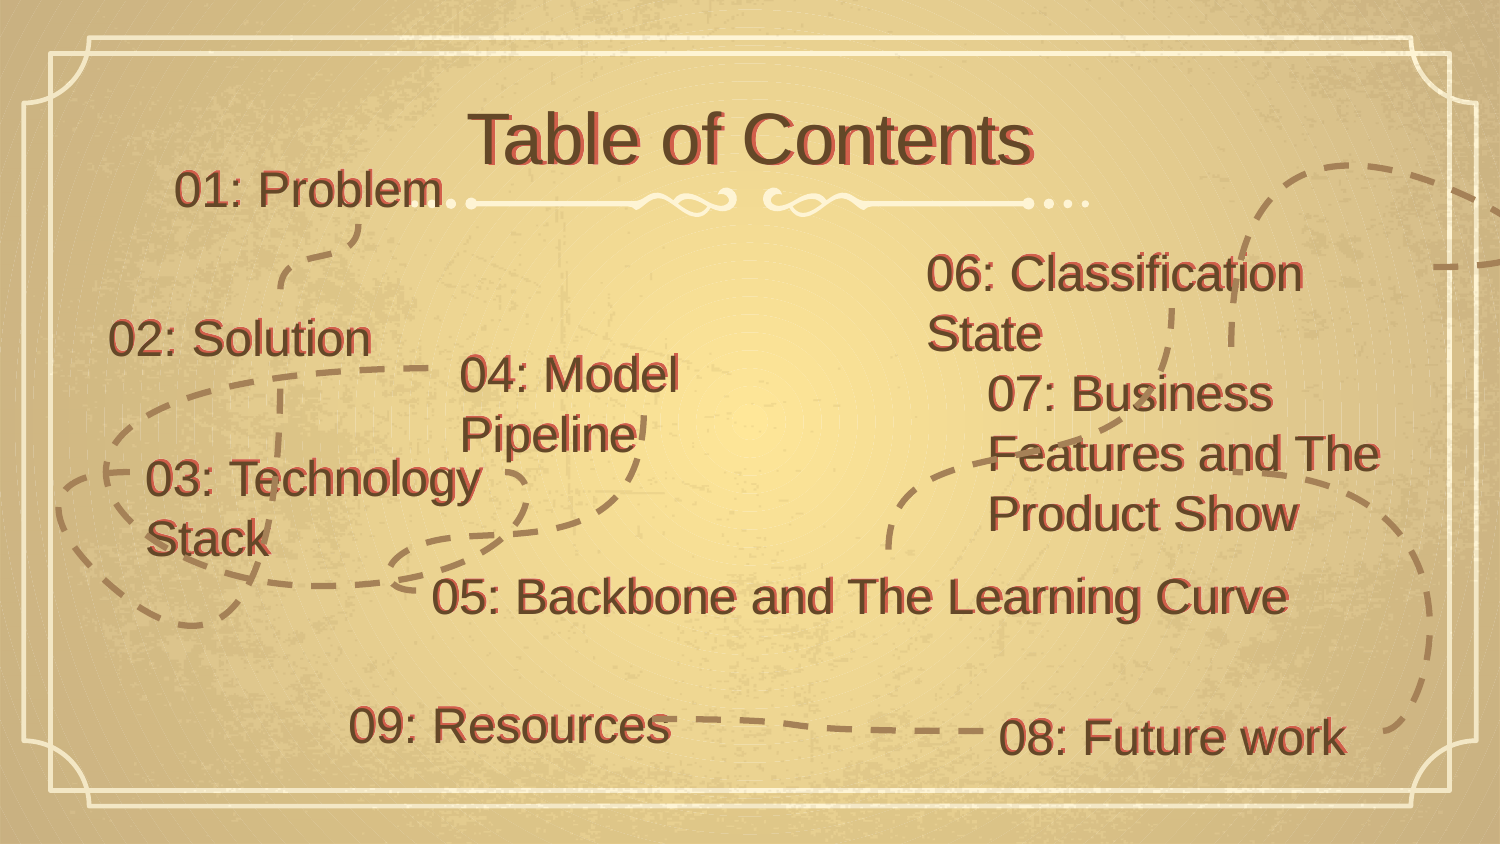

Table of Contents
01: Problem
06: Classification State
02: Solution
04: Model Pipeline
07: Business Features and The Product Show
03: Technology Stack
05: Backbone and The Learning Curve
09: Resources
08: Future work